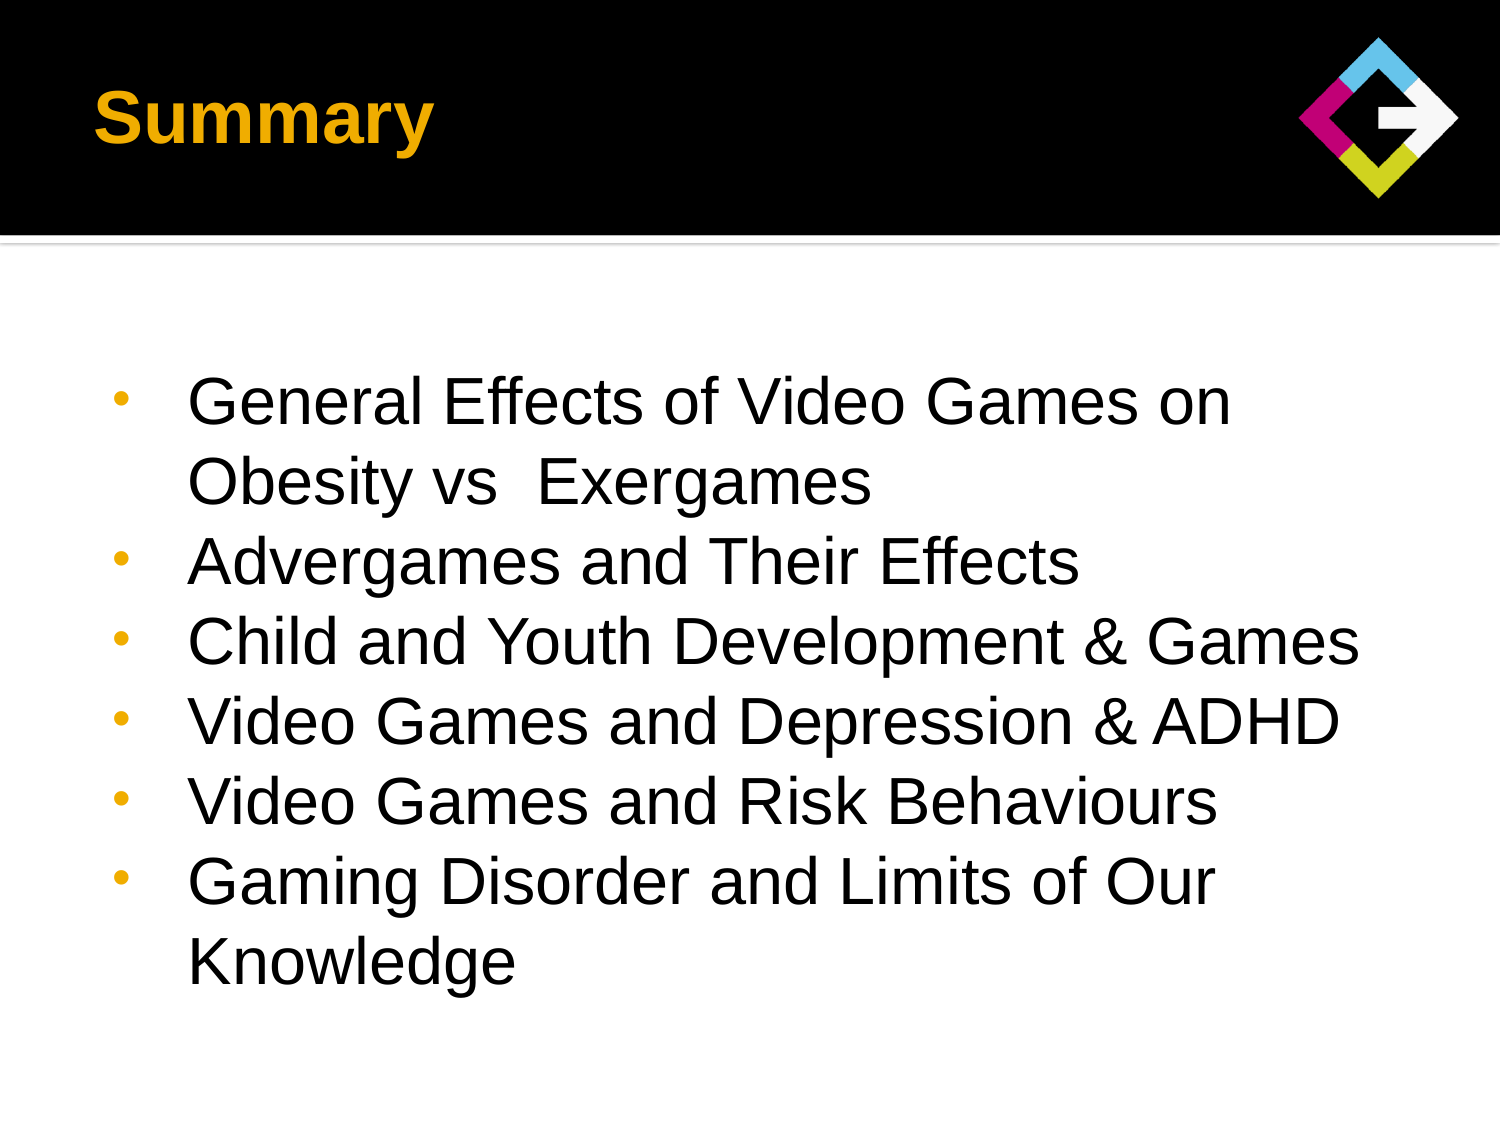

# Summary

General Effects of Video Games on Obesity vs  Exergames
Advergames and Their Effects
Child and Youth Development & Games
Video Games and Depression & ADHD
Video Games and Risk Behaviours
Gaming Disorder and Limits of Our Knowledge